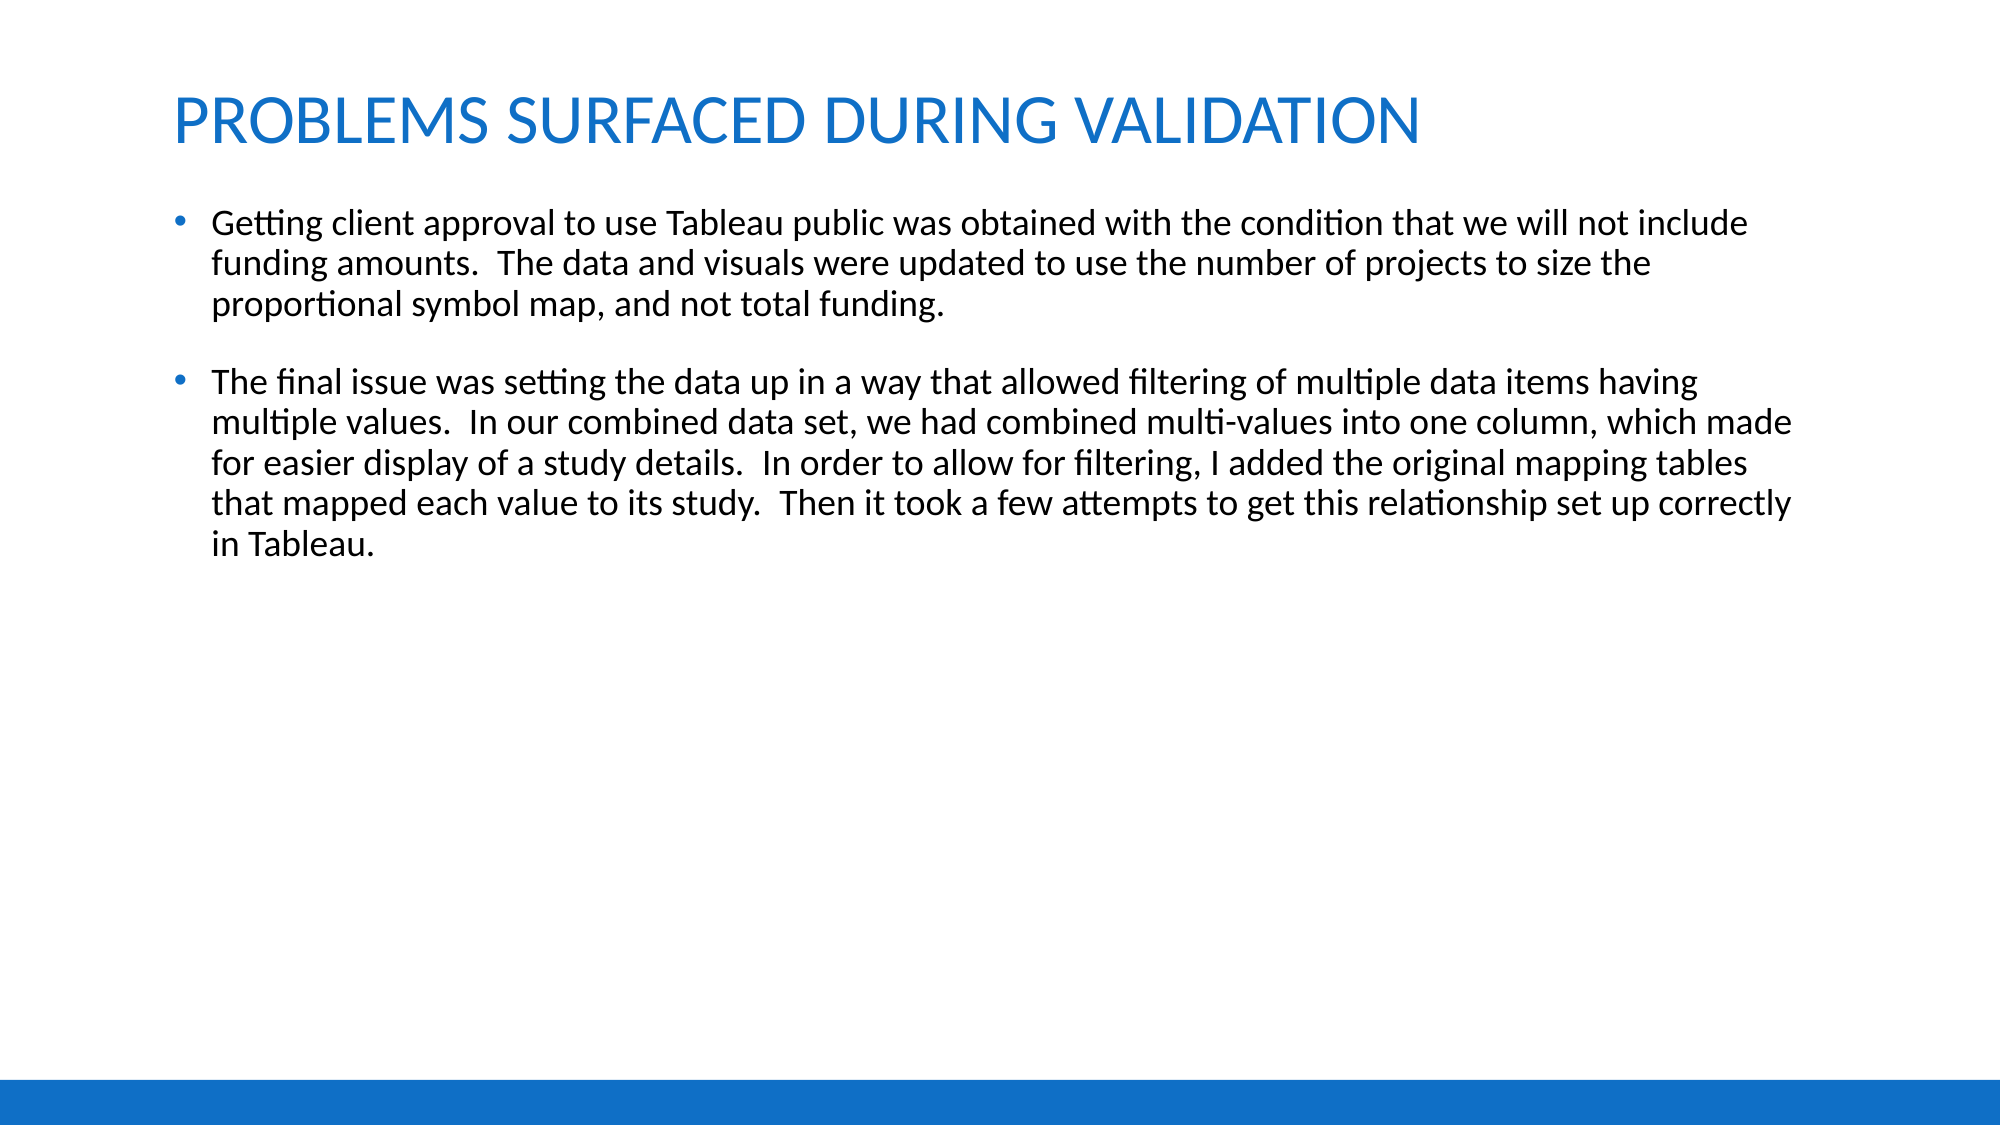

# Problems surfaced during validation
Getting client approval to use Tableau public was obtained with the condition that we will not include funding amounts.  The data and visuals were updated to use the number of projects to size the proportional symbol map, and not total funding.
The final issue was setting the data up in a way that allowed filtering of multiple data items having multiple values.  In our combined data set, we had combined multi-values into one column, which made for easier display of a study details.  In order to allow for filtering, I added the original mapping tables that mapped each value to its study.  Then it took a few attempts to get this relationship set up correctly in Tableau.